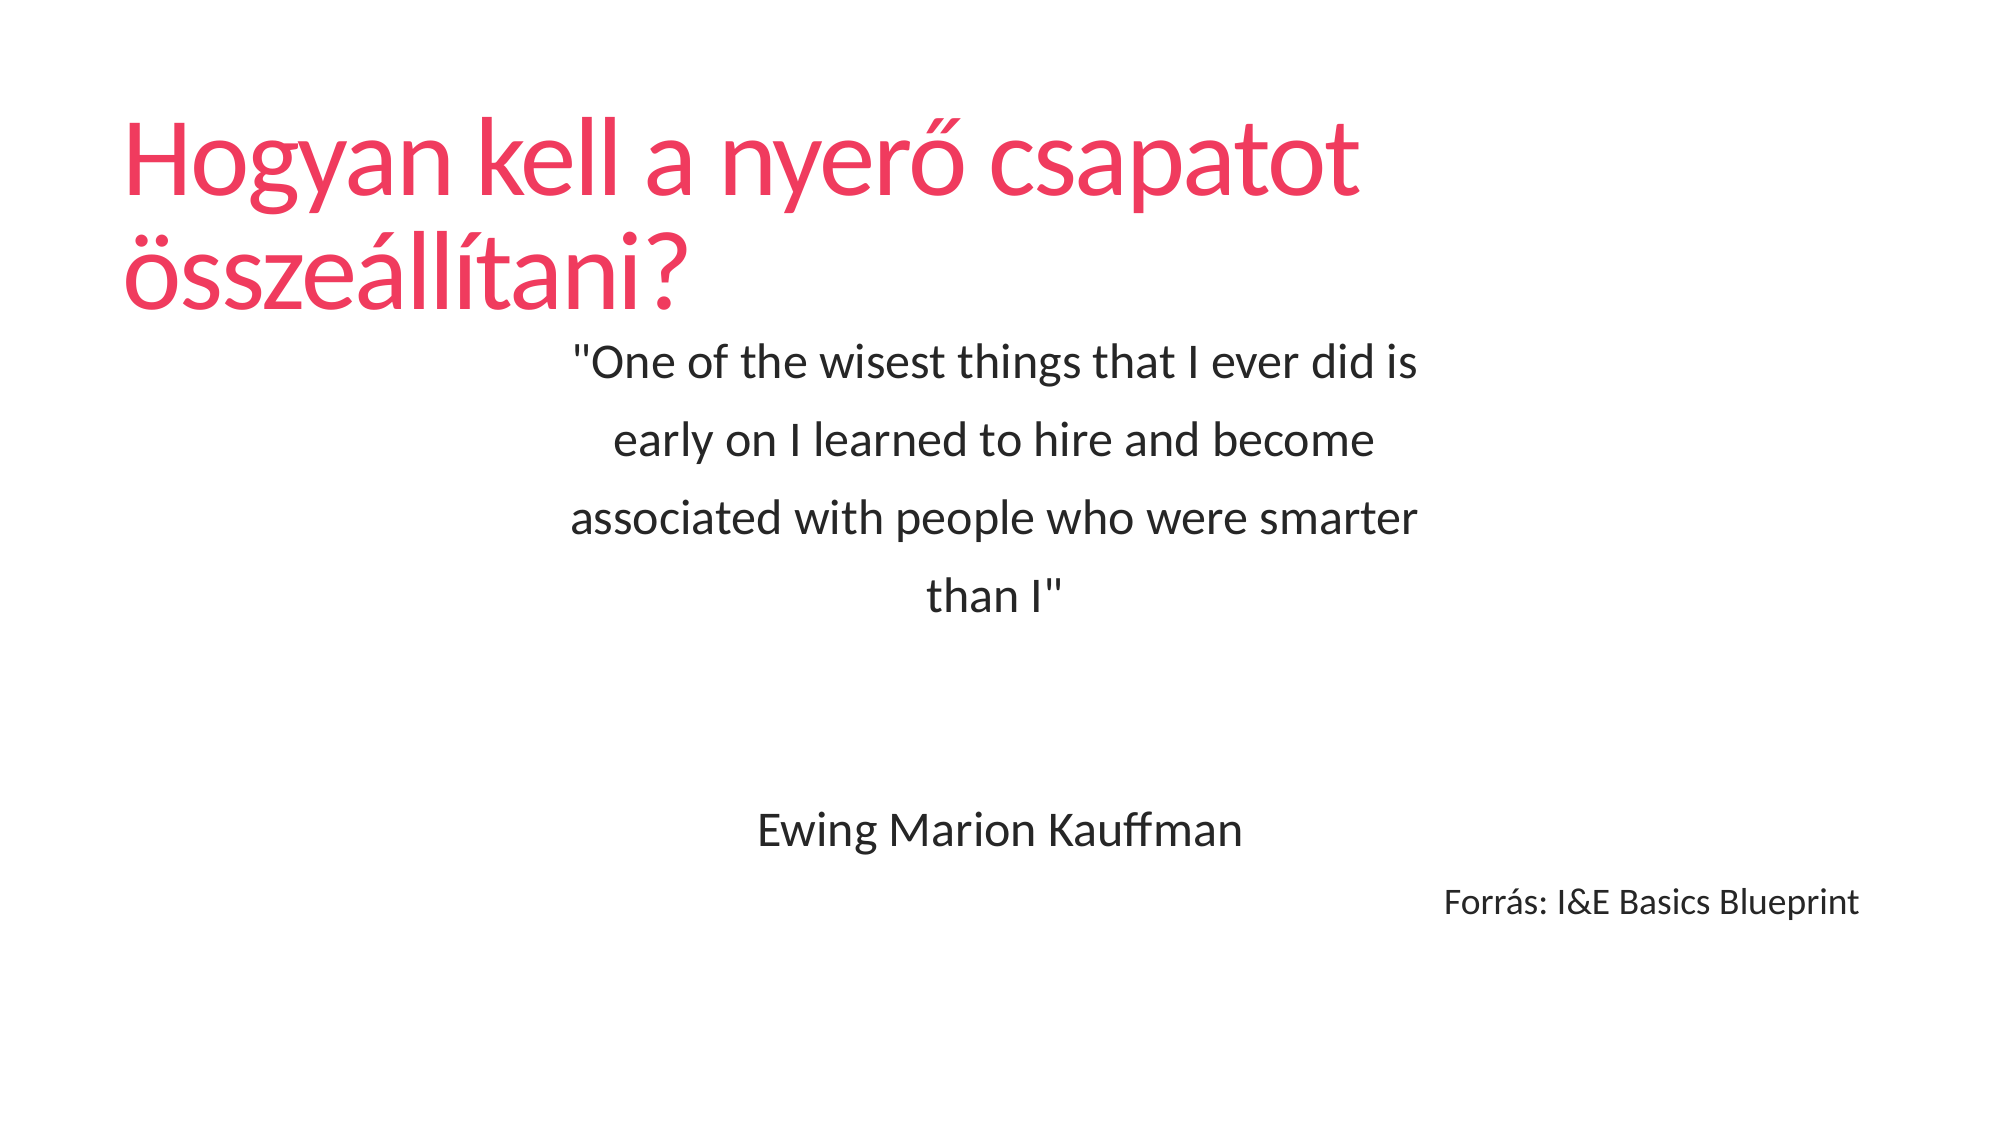

# Hogyan kell a nyerő csapatot összeállítani?
"One of the wisest things that I ever did is
early on I learned to hire and become
associated with people who were smarter
than I"

Ewing Marion Kauffman
Forrás: I&E Basics Blueprint